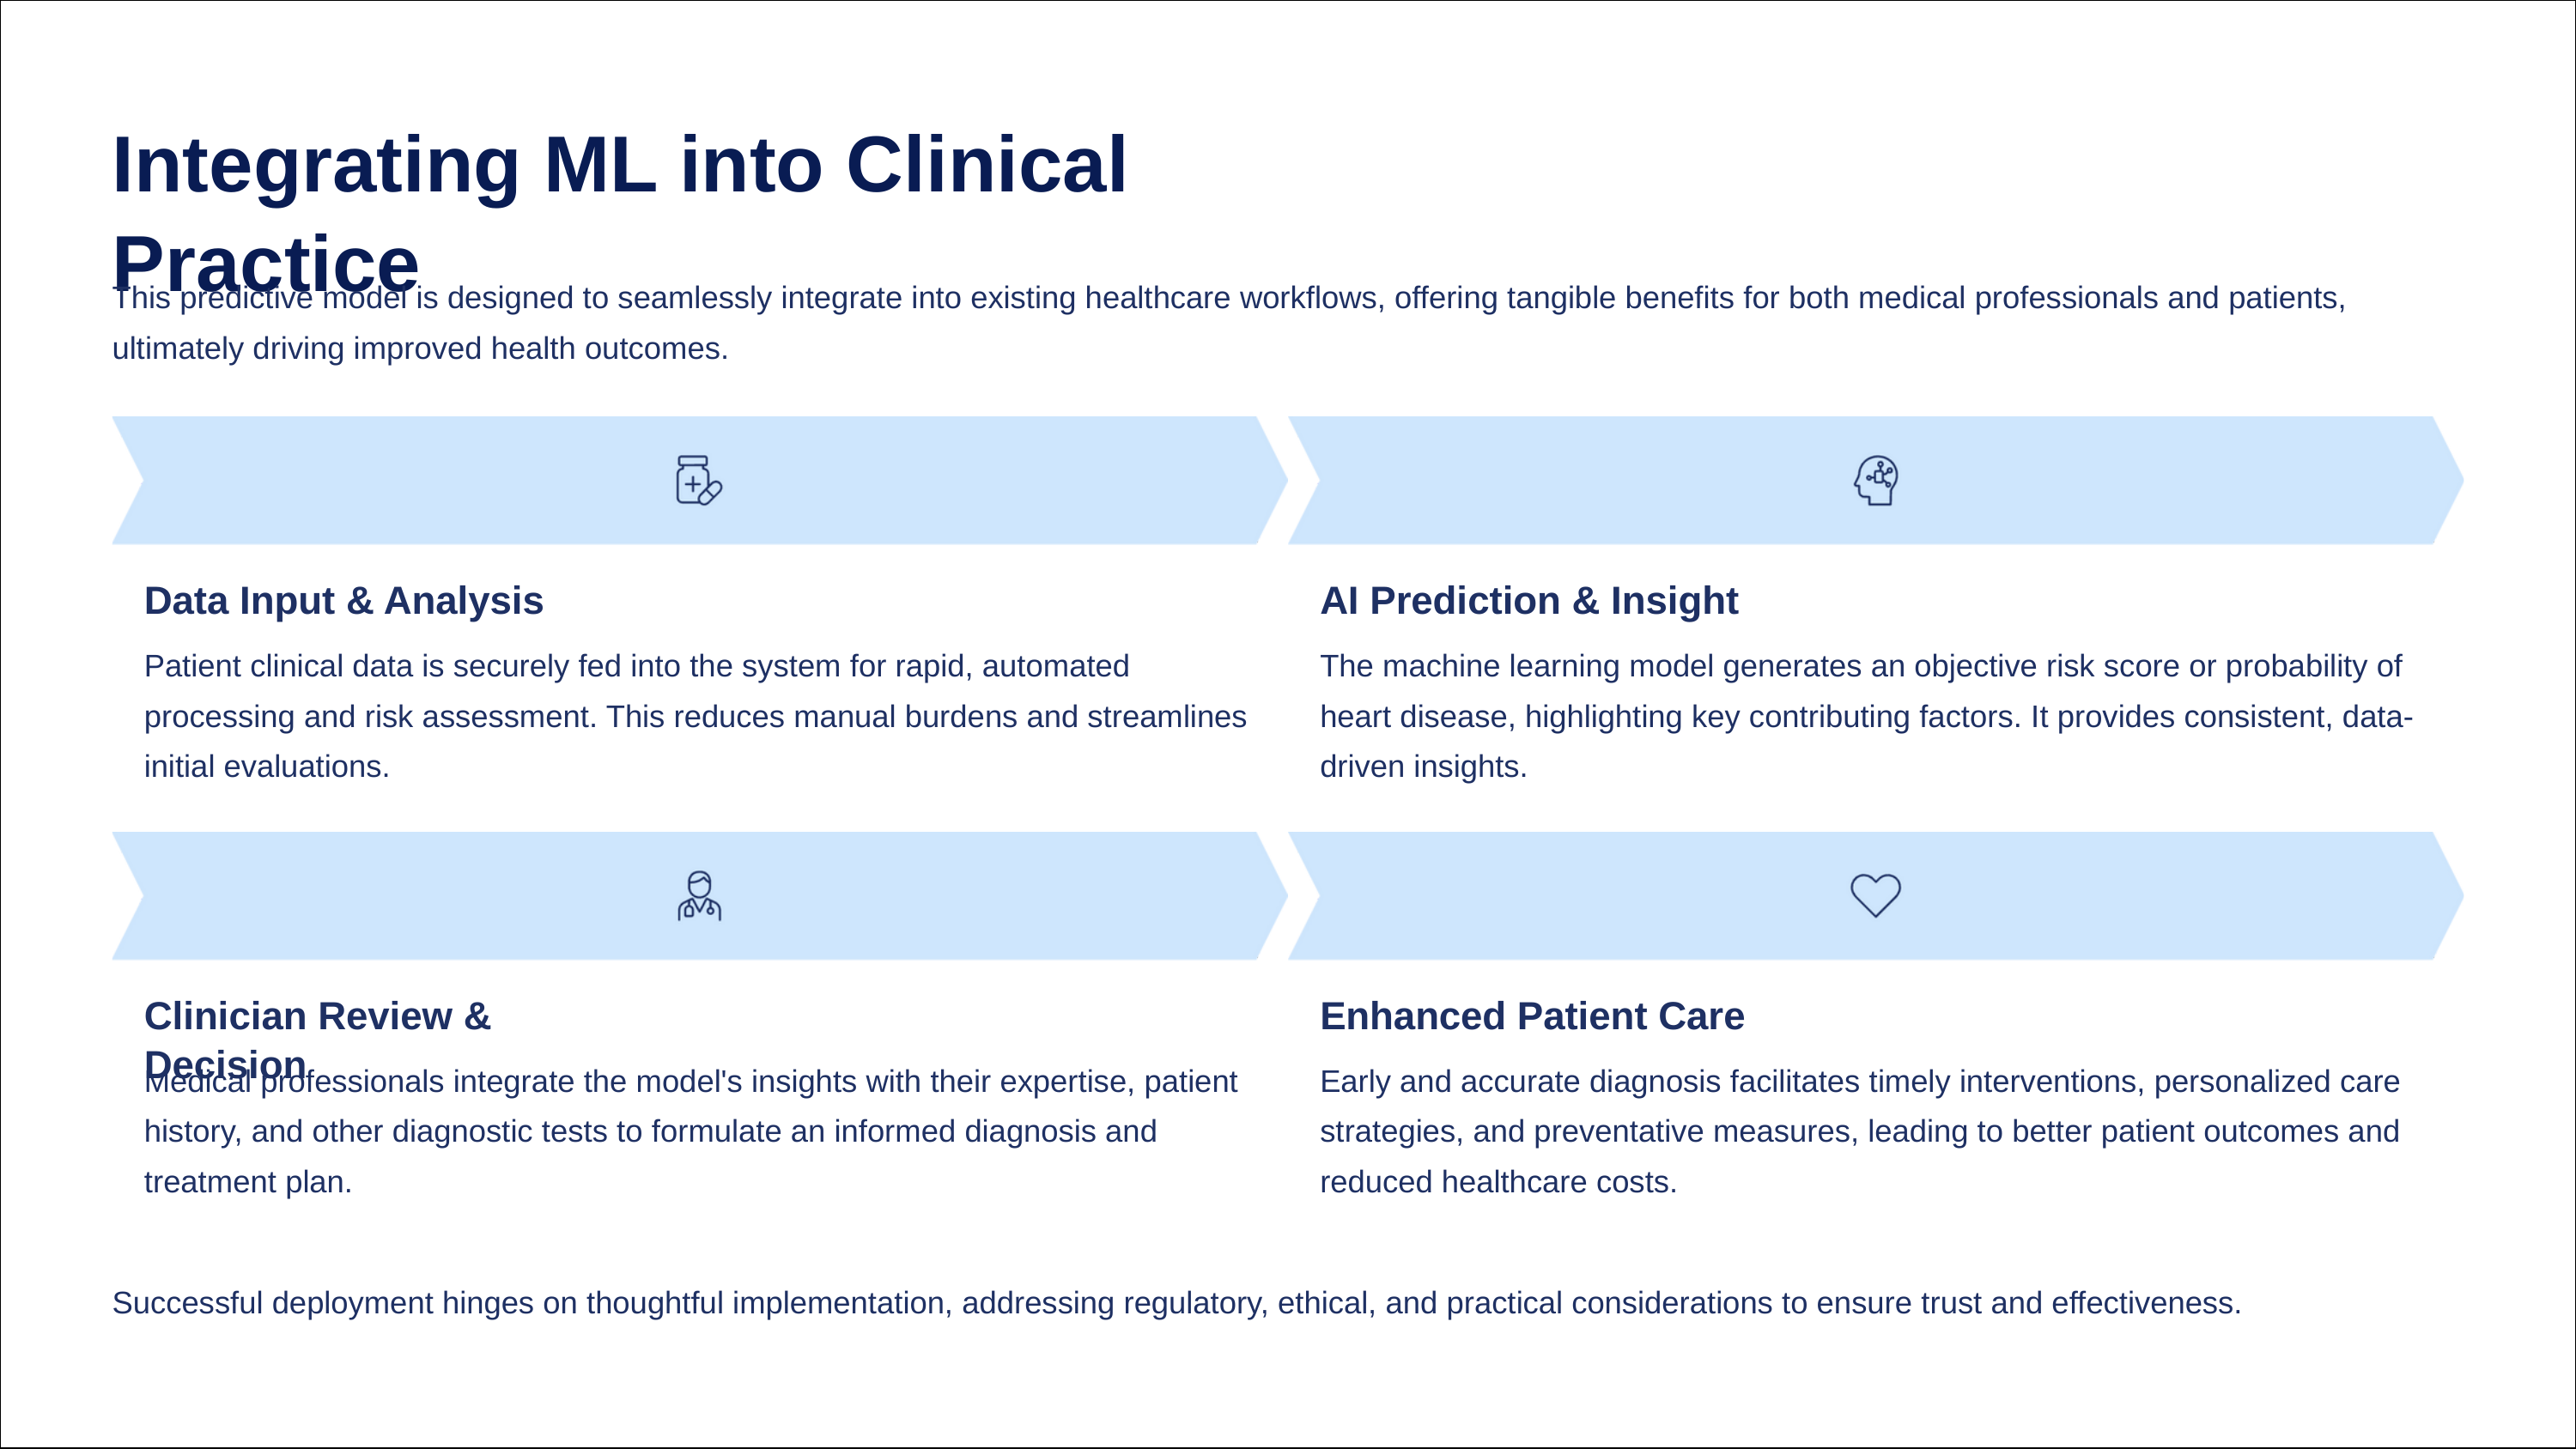

Integrating ML into Clinical Practice
This predictive model is designed to seamlessly integrate into existing healthcare workflows, offering tangible benefits for both medical professionals and patients, ultimately driving improved health outcomes.

Data Input & Analysis
AI Prediction & Insight
Patient clinical data is securely fed into the system for rapid, automated processing and risk assessment. This reduces manual burdens and streamlines initial evaluations.
The machine learning model generates an objective risk score or probability of heart disease, highlighting key contributing factors. It provides consistent, data-driven insights.

Clinician Review & Decision
Enhanced Patient Care
Medical professionals integrate the model's insights with their expertise, patient history, and other diagnostic tests to formulate an informed diagnosis and treatment plan.
Early and accurate diagnosis facilitates timely interventions, personalized care strategies, and preventative measures, leading to better patient outcomes and reduced healthcare costs.
Successful deployment hinges on thoughtful implementation, addressing regulatory, ethical, and practical considerations to ensure trust and effectiveness.